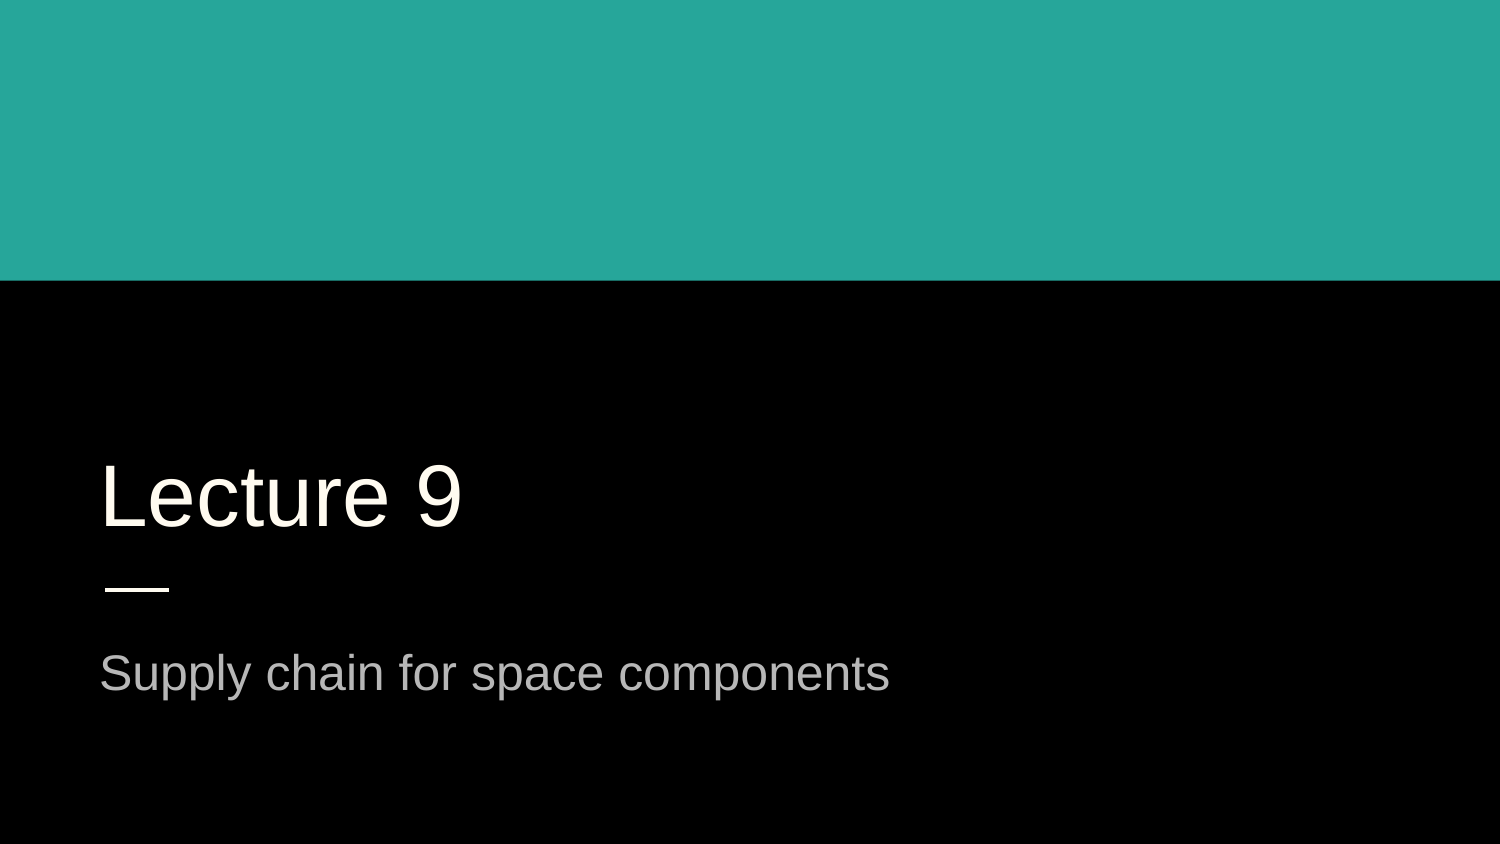

# Lecture 9
Supply chain for space components